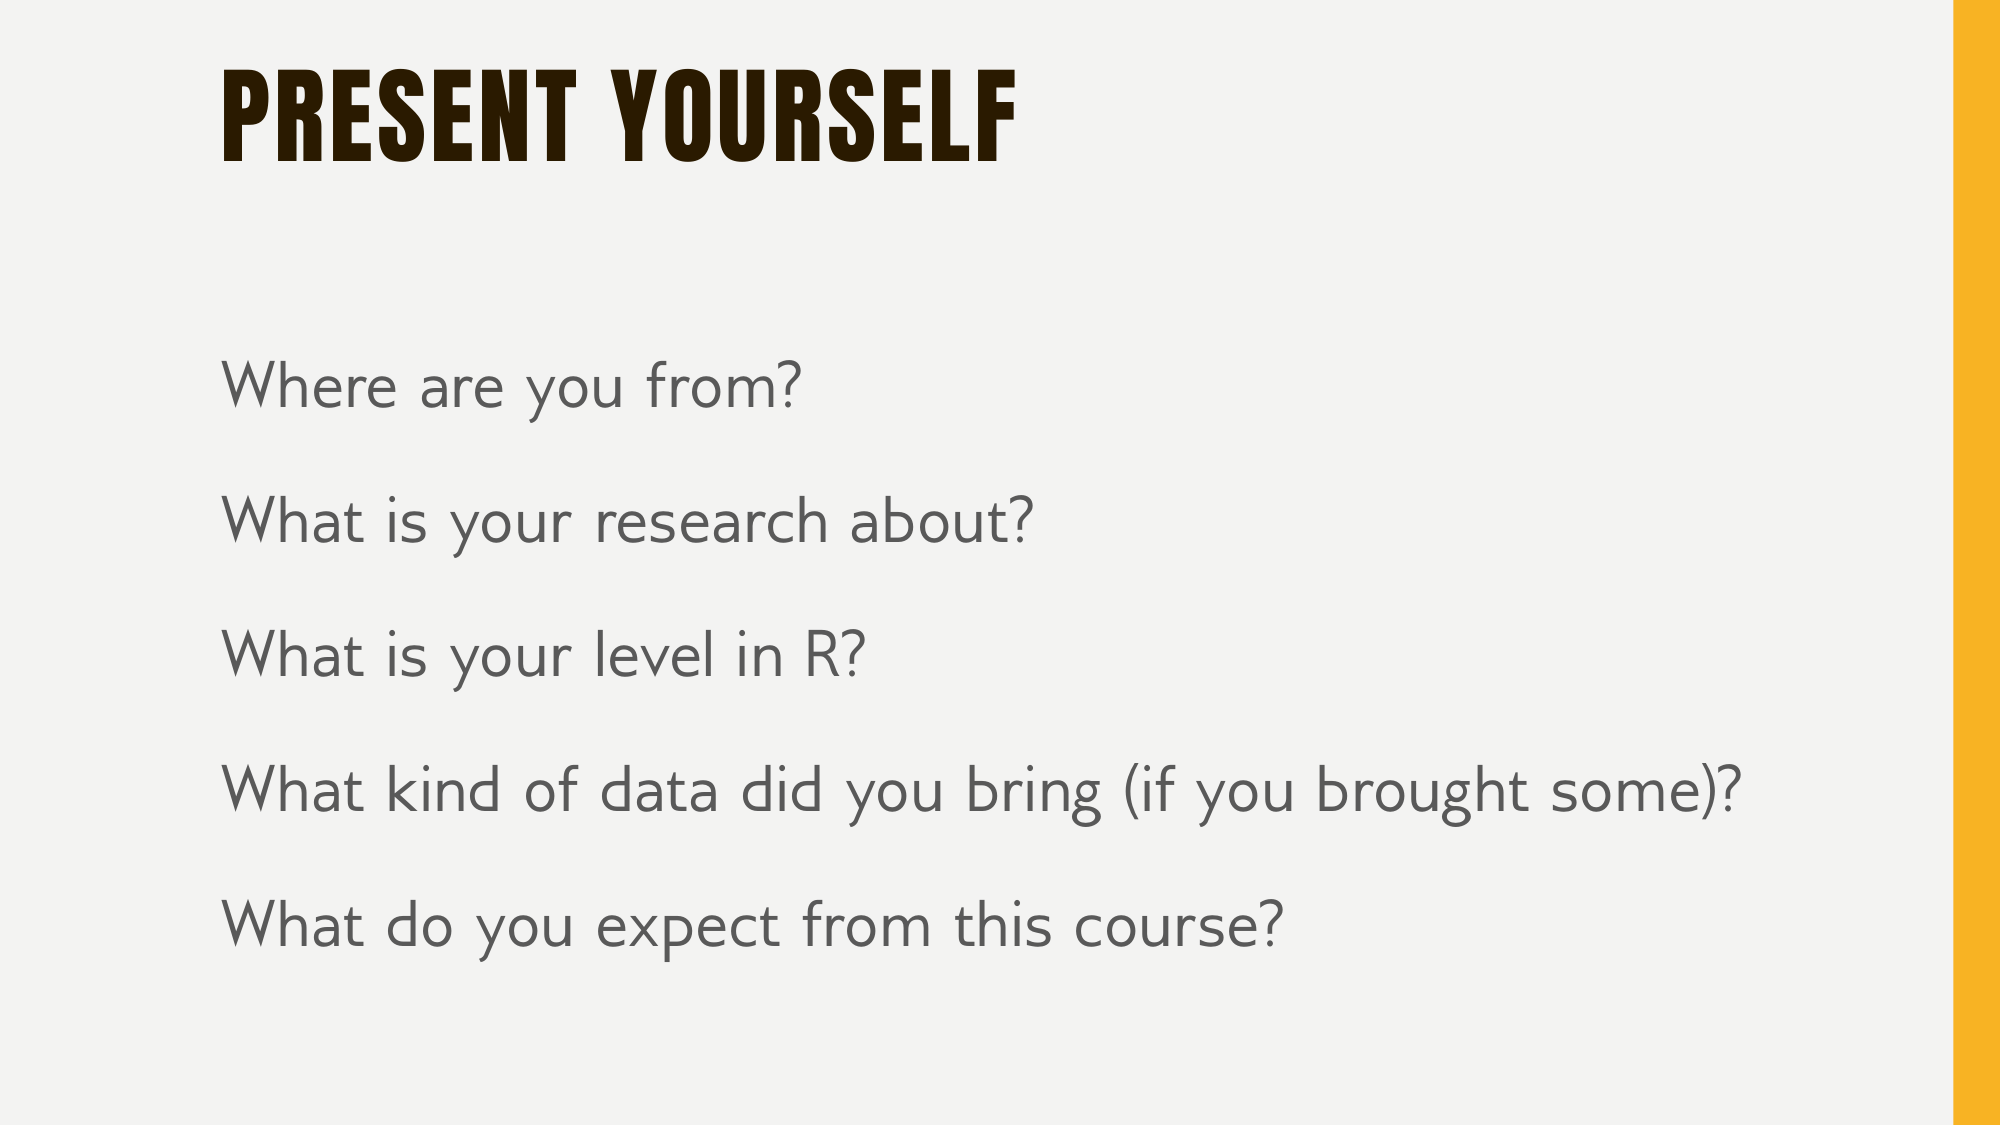

# Present yourself
Where are you from?
What is your research about?
What is your level in R?
What kind of data did you bring (if you brought some)?
What do you expect from this course?